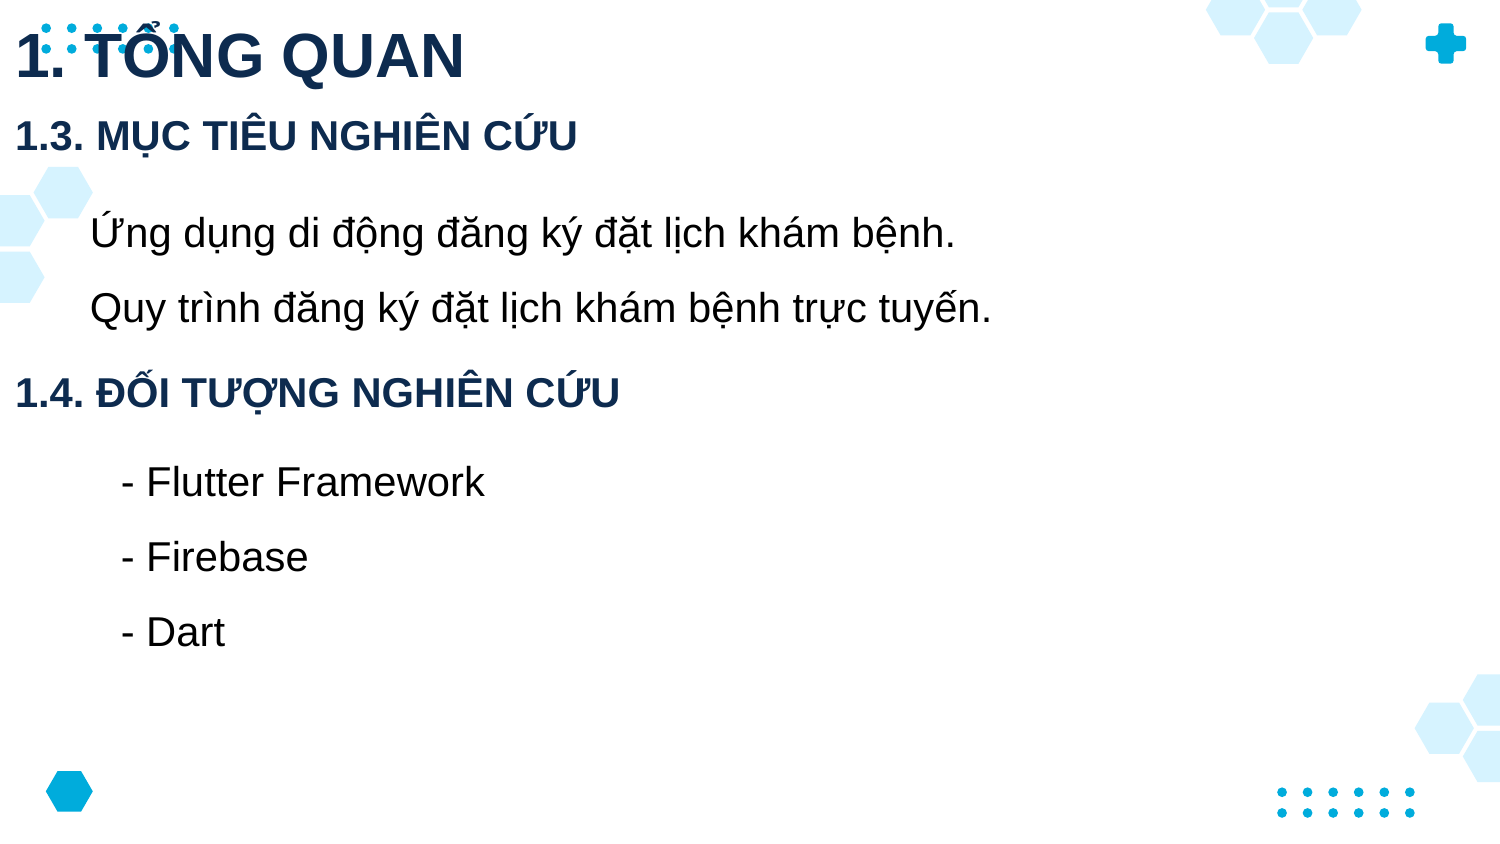

# 1. TỔNG QUAN
1.3. MỤC TIÊU NGHIÊN CỨU
Ứng dụng di động đăng ký đặt lịch khám bệnh.
Quy trình đăng ký đặt lịch khám bệnh trực tuyến.

1.4. ĐỐI TƯỢNG NGHIÊN CỨU
- Flutter Framework
- Firebase
- Dart